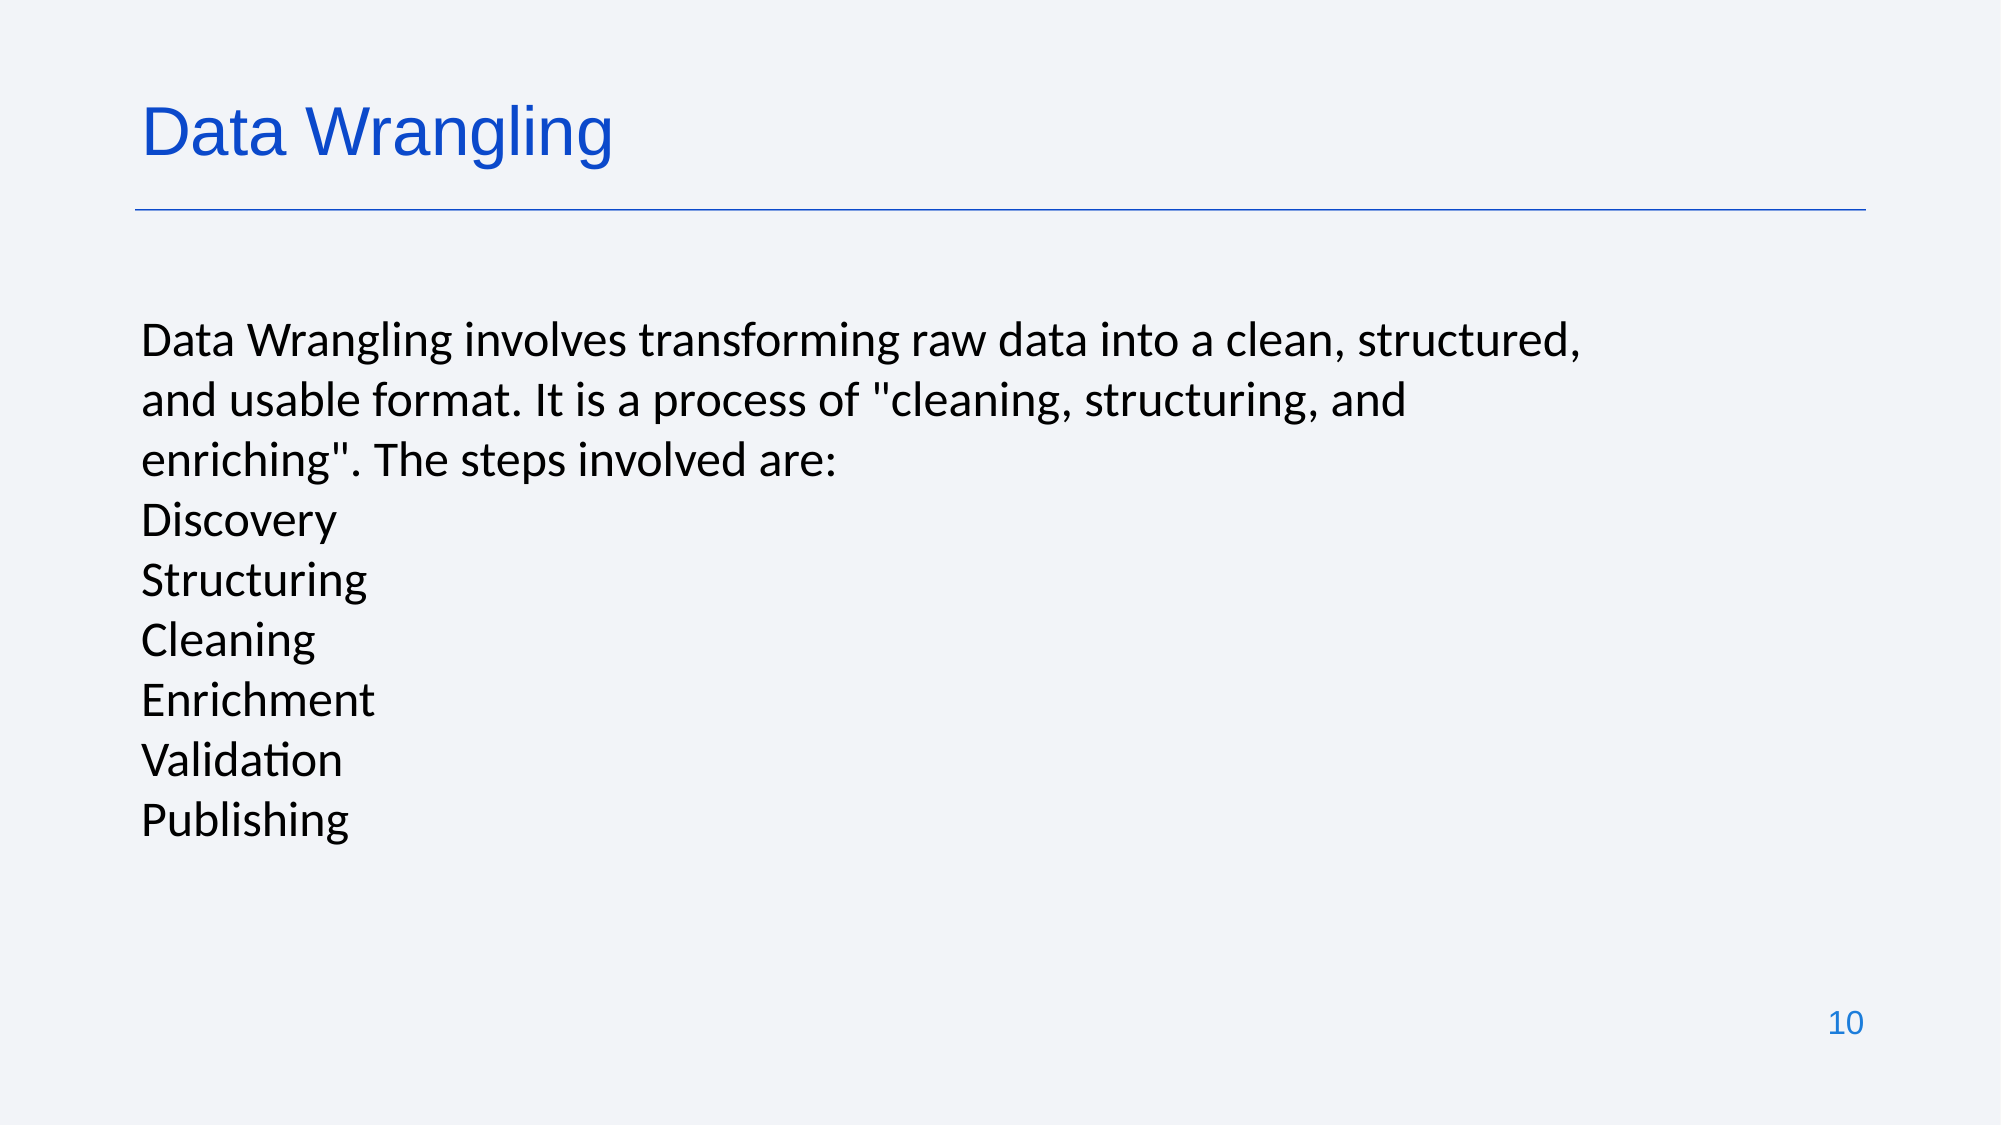

Data Wrangling
Data Wrangling involves transforming raw data into a clean, structured, and usable format. It is a process of "cleaning, structuring, and enriching". The steps involved are:
Discovery
Structuring
Cleaning
Enrichment
Validation
Publishing

10